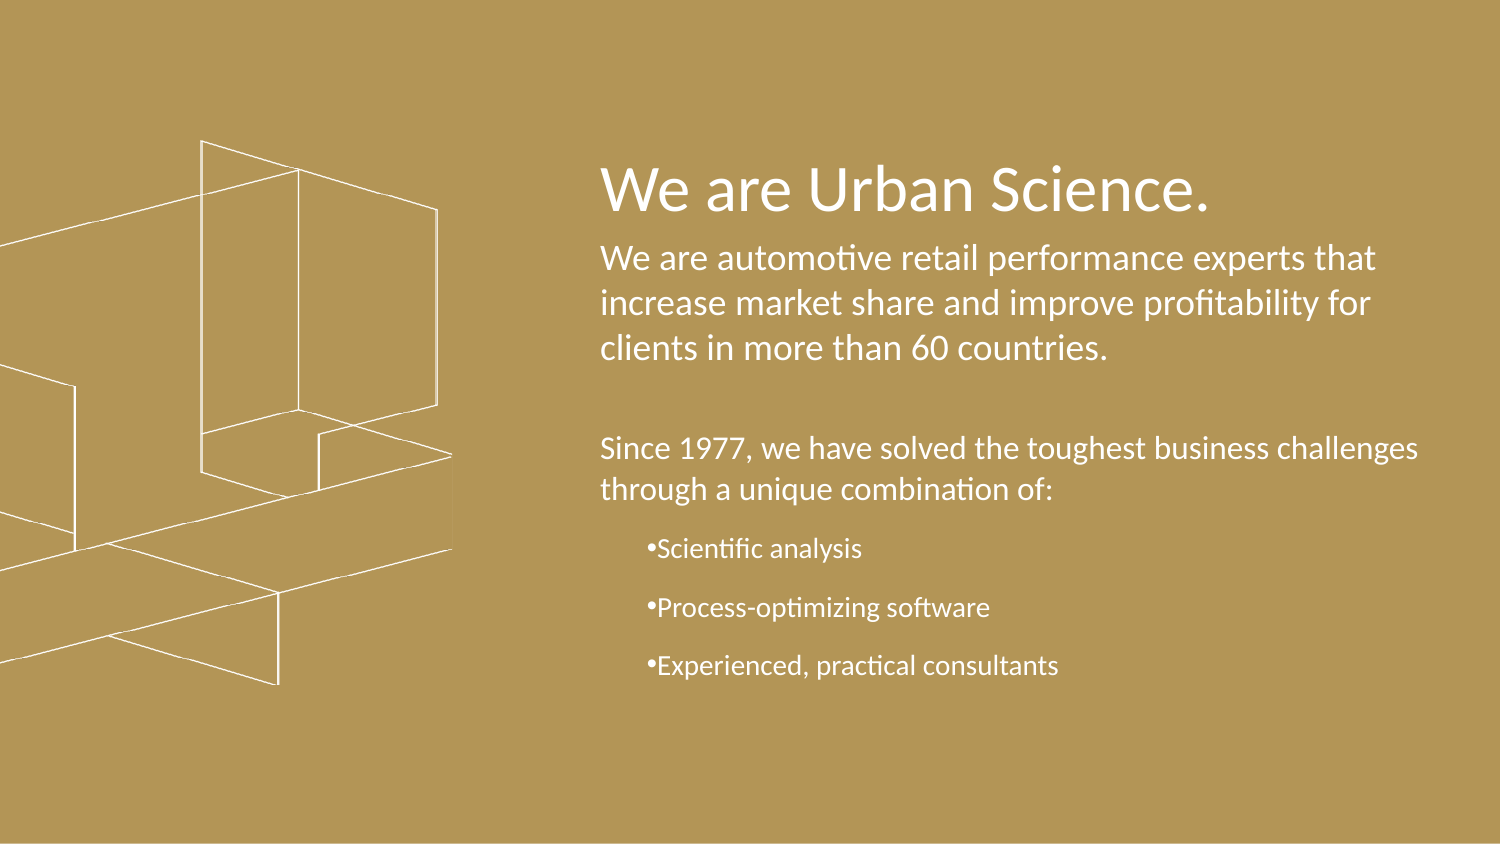

We are Urban Science.
We are Urban Science.
We are automotive retail performance experts that increase market share and improve profitability for clients in more than 60 countries.

Since 1977, we have solved the toughest business challenges through a unique combination of:
Scientific analysis
Process-optimizing software
Experienced, practical consultants